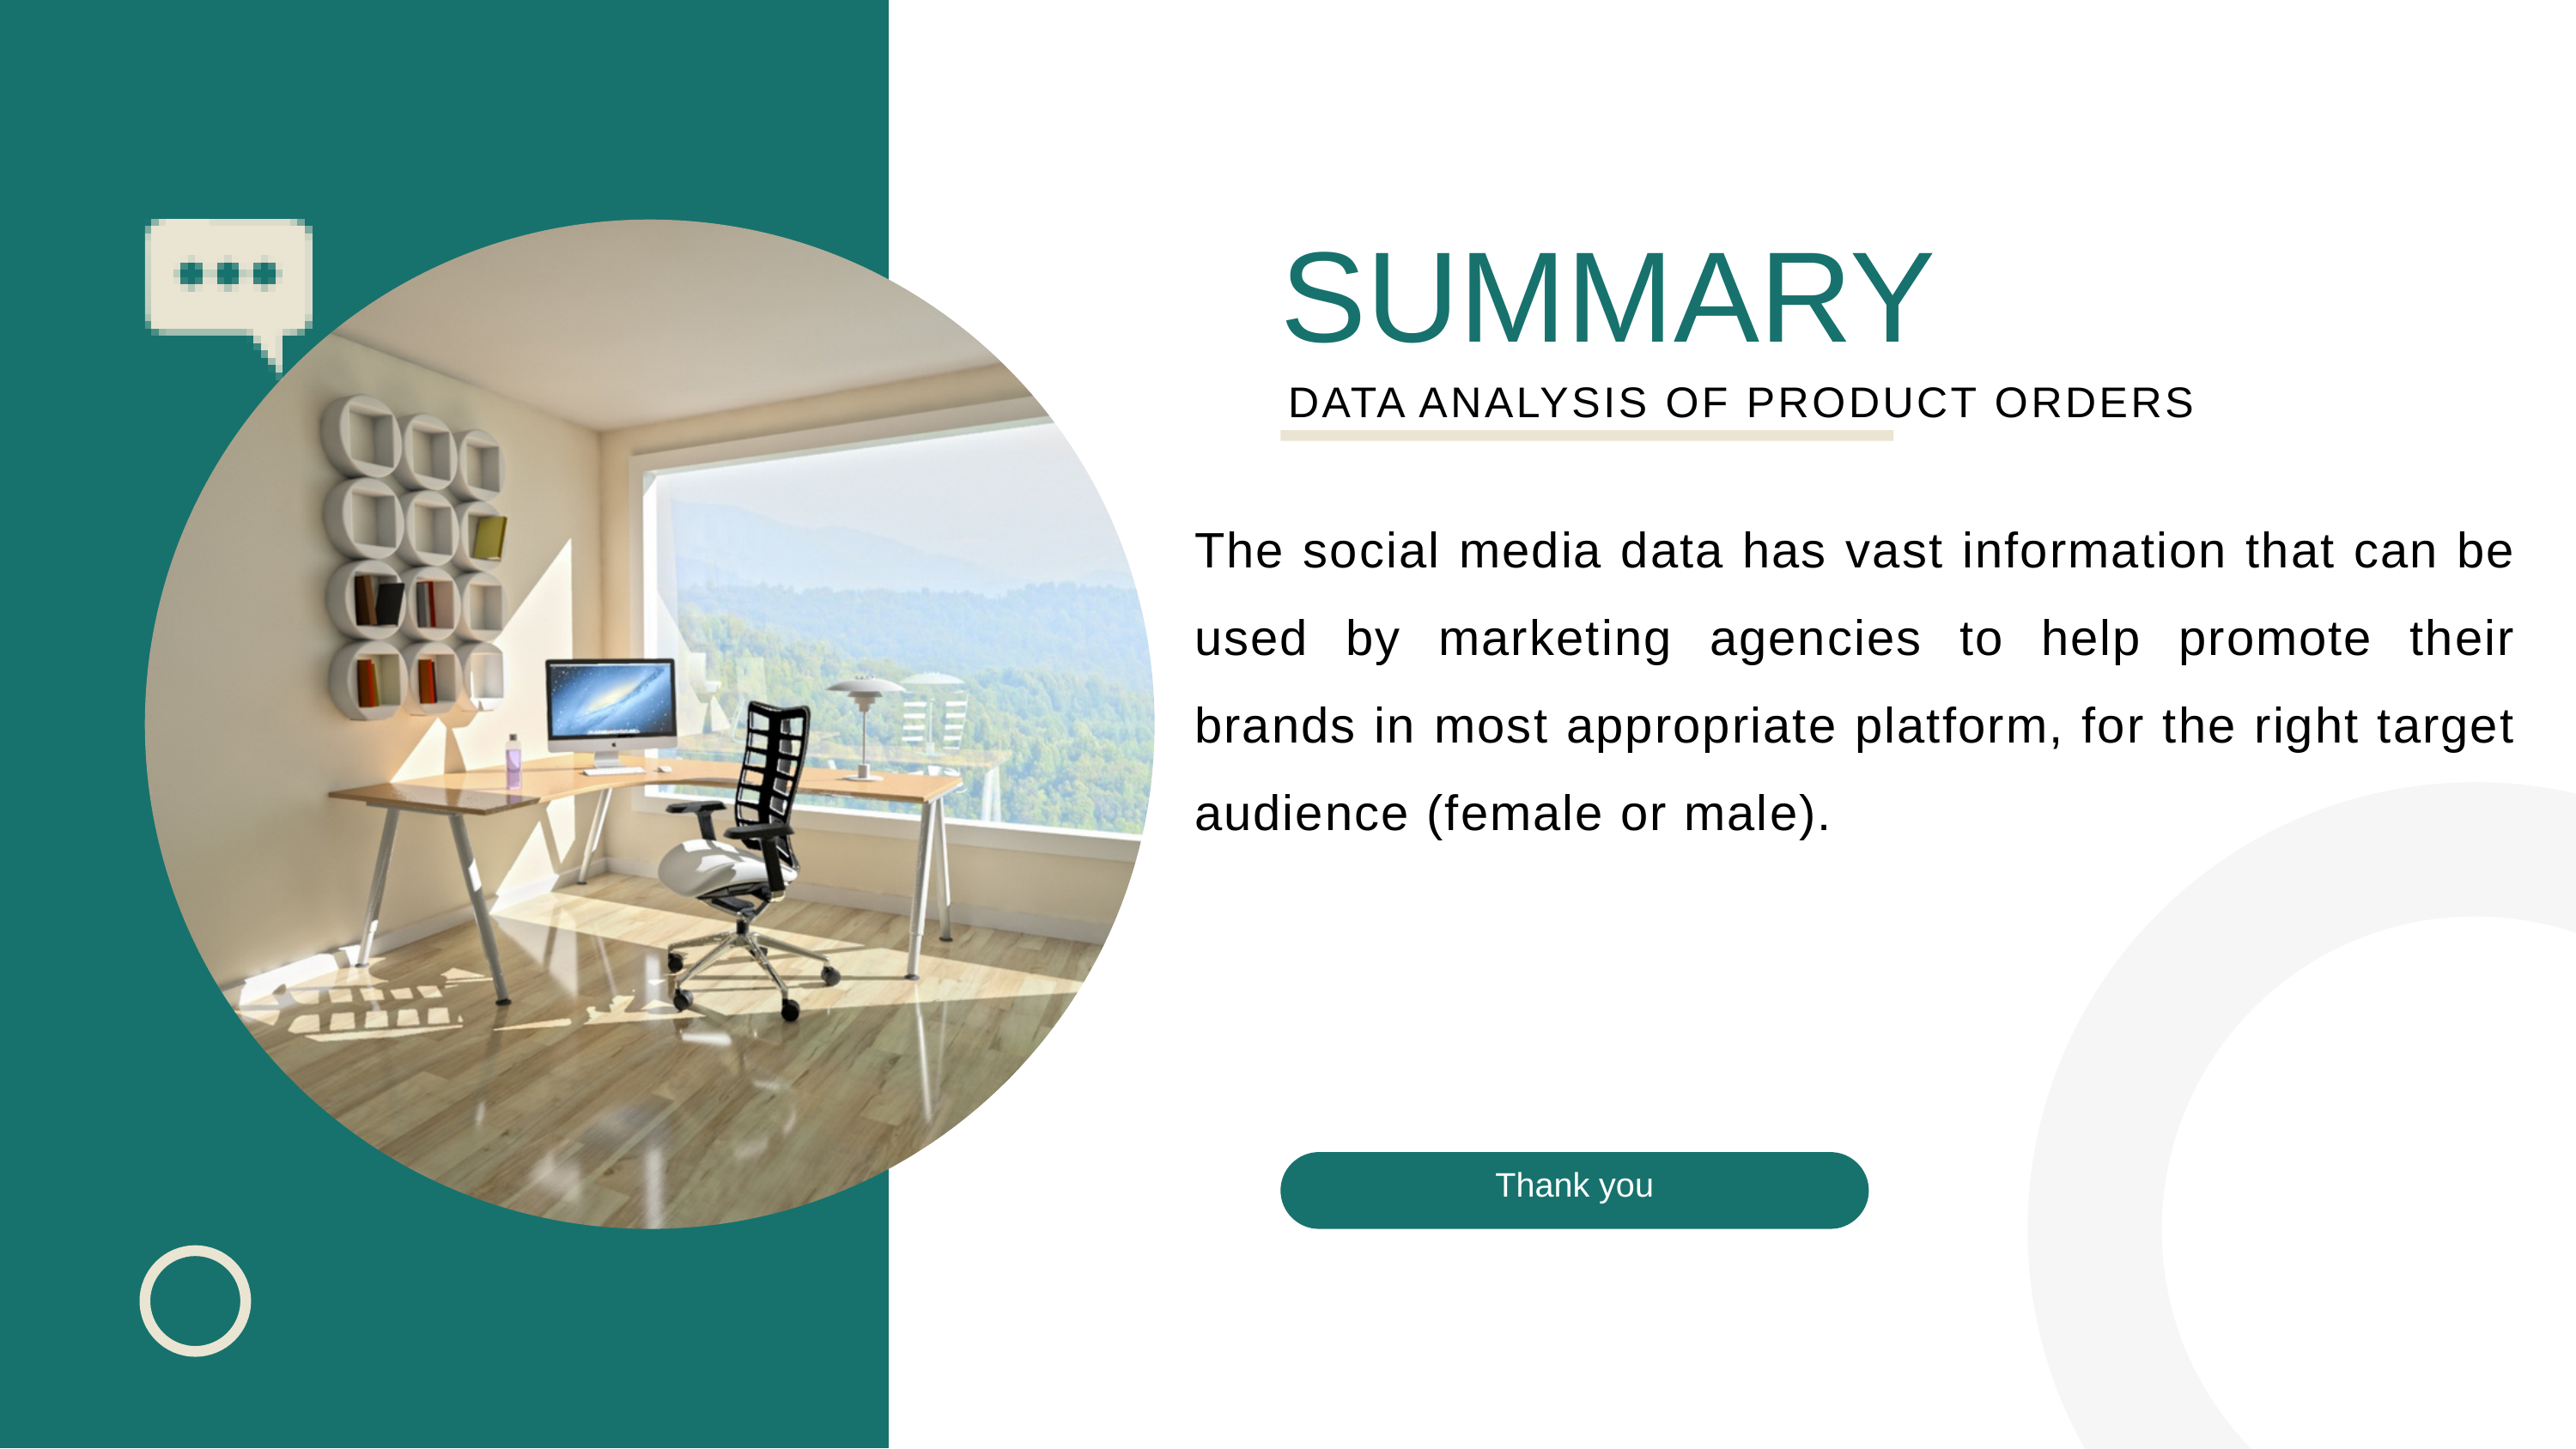

SUMMARY
DATA ANALYSIS OF PRODUCT ORDERS

The social media data has vast information that can be used by marketing agencies to help promote their brands in most appropriate platform, for the right target audience (female or male).

Thank you